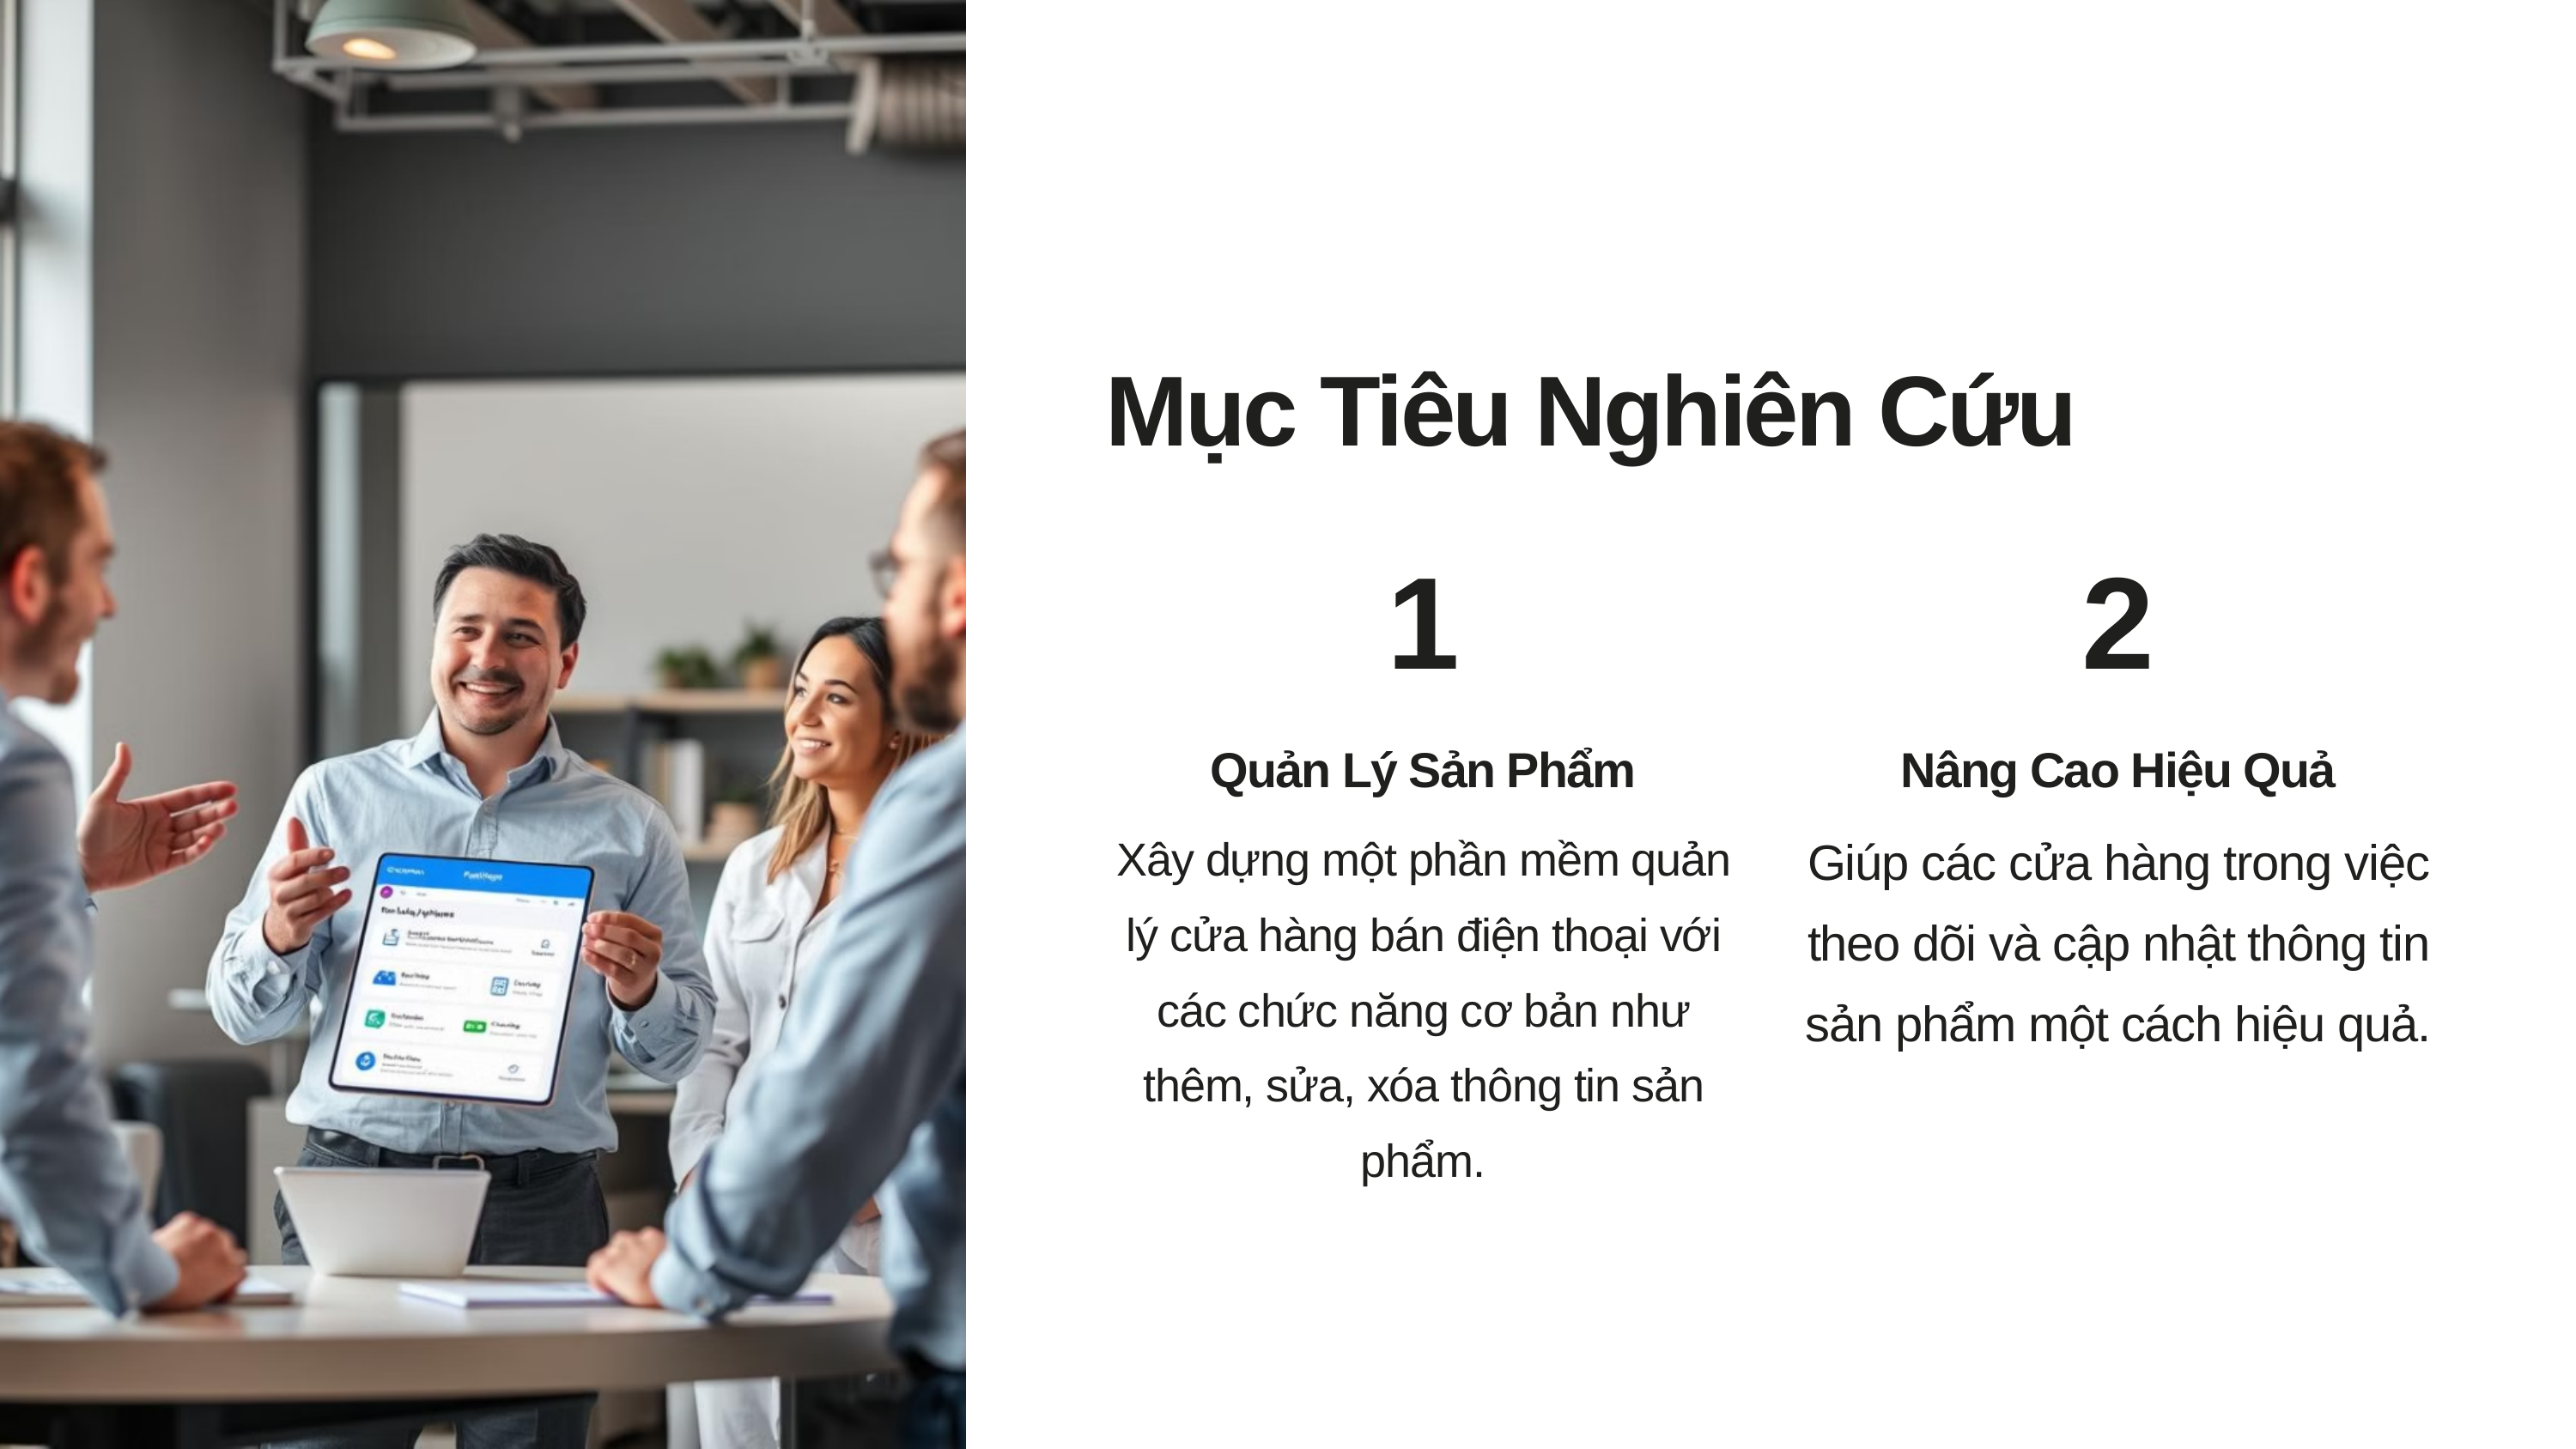

Mục Tiêu Nghiên Cứu
1
2
Quản Lý Sản Phẩm
Nâng Cao Hiệu Quả
Giúp các cửa hàng trong việc theo dõi và cập nhật thông tin sản phẩm một cách hiệu quả.
Xây dựng một phần mềm quản lý cửa hàng bán điện thoại với các chức năng cơ bản như thêm, sửa, xóa thông tin sản phẩm.